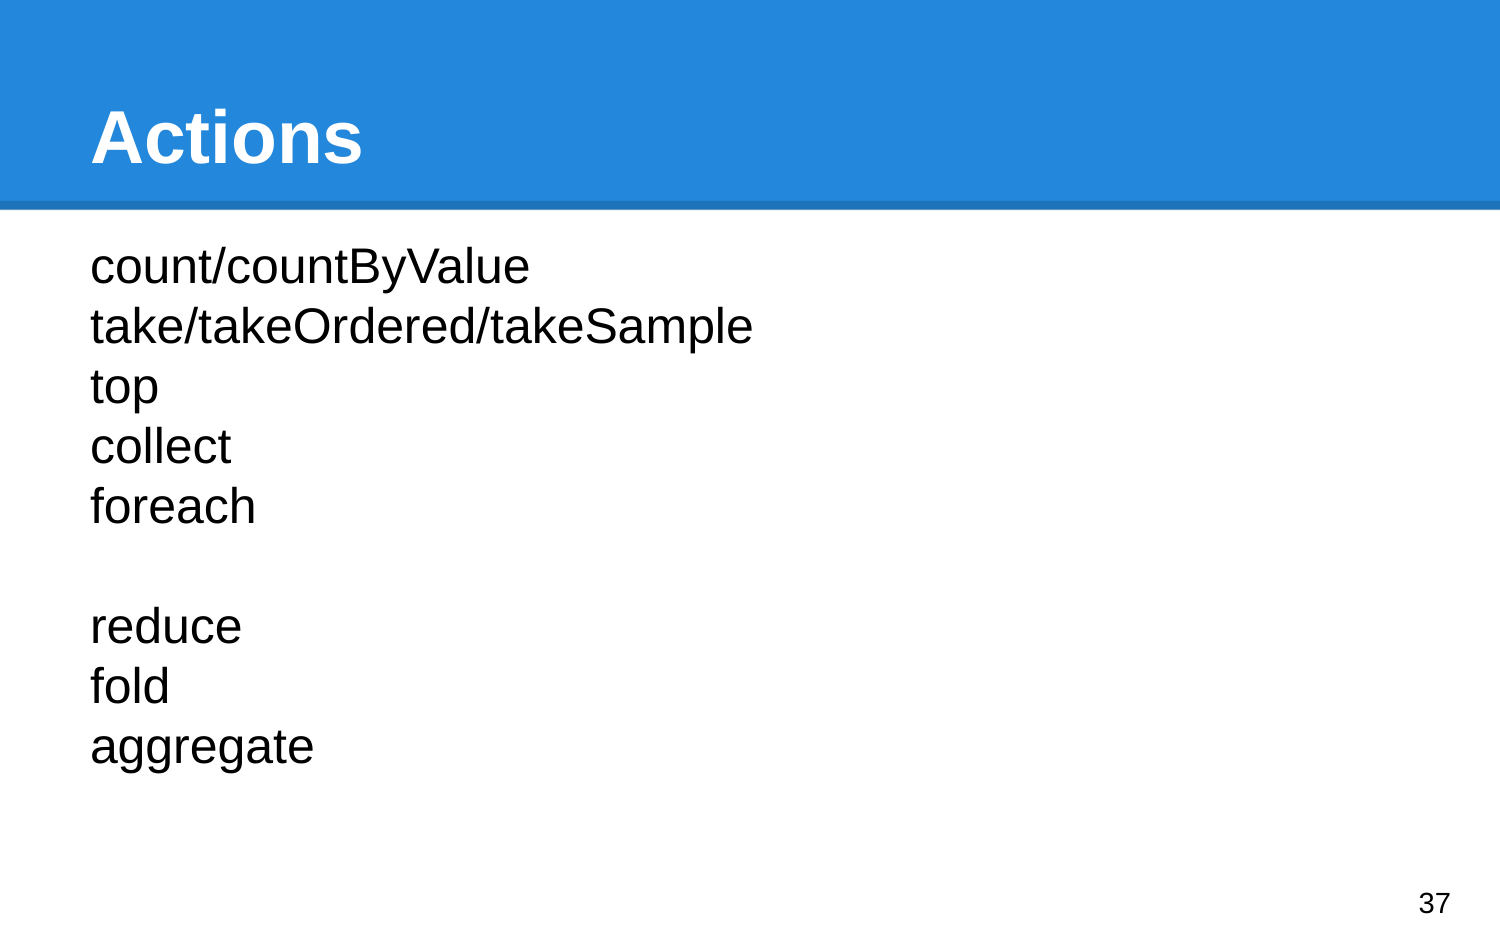

# Actions
count/countByValue
take/takeOrdered/takeSample
top
collect
foreach

reduce
fold
aggregate
37